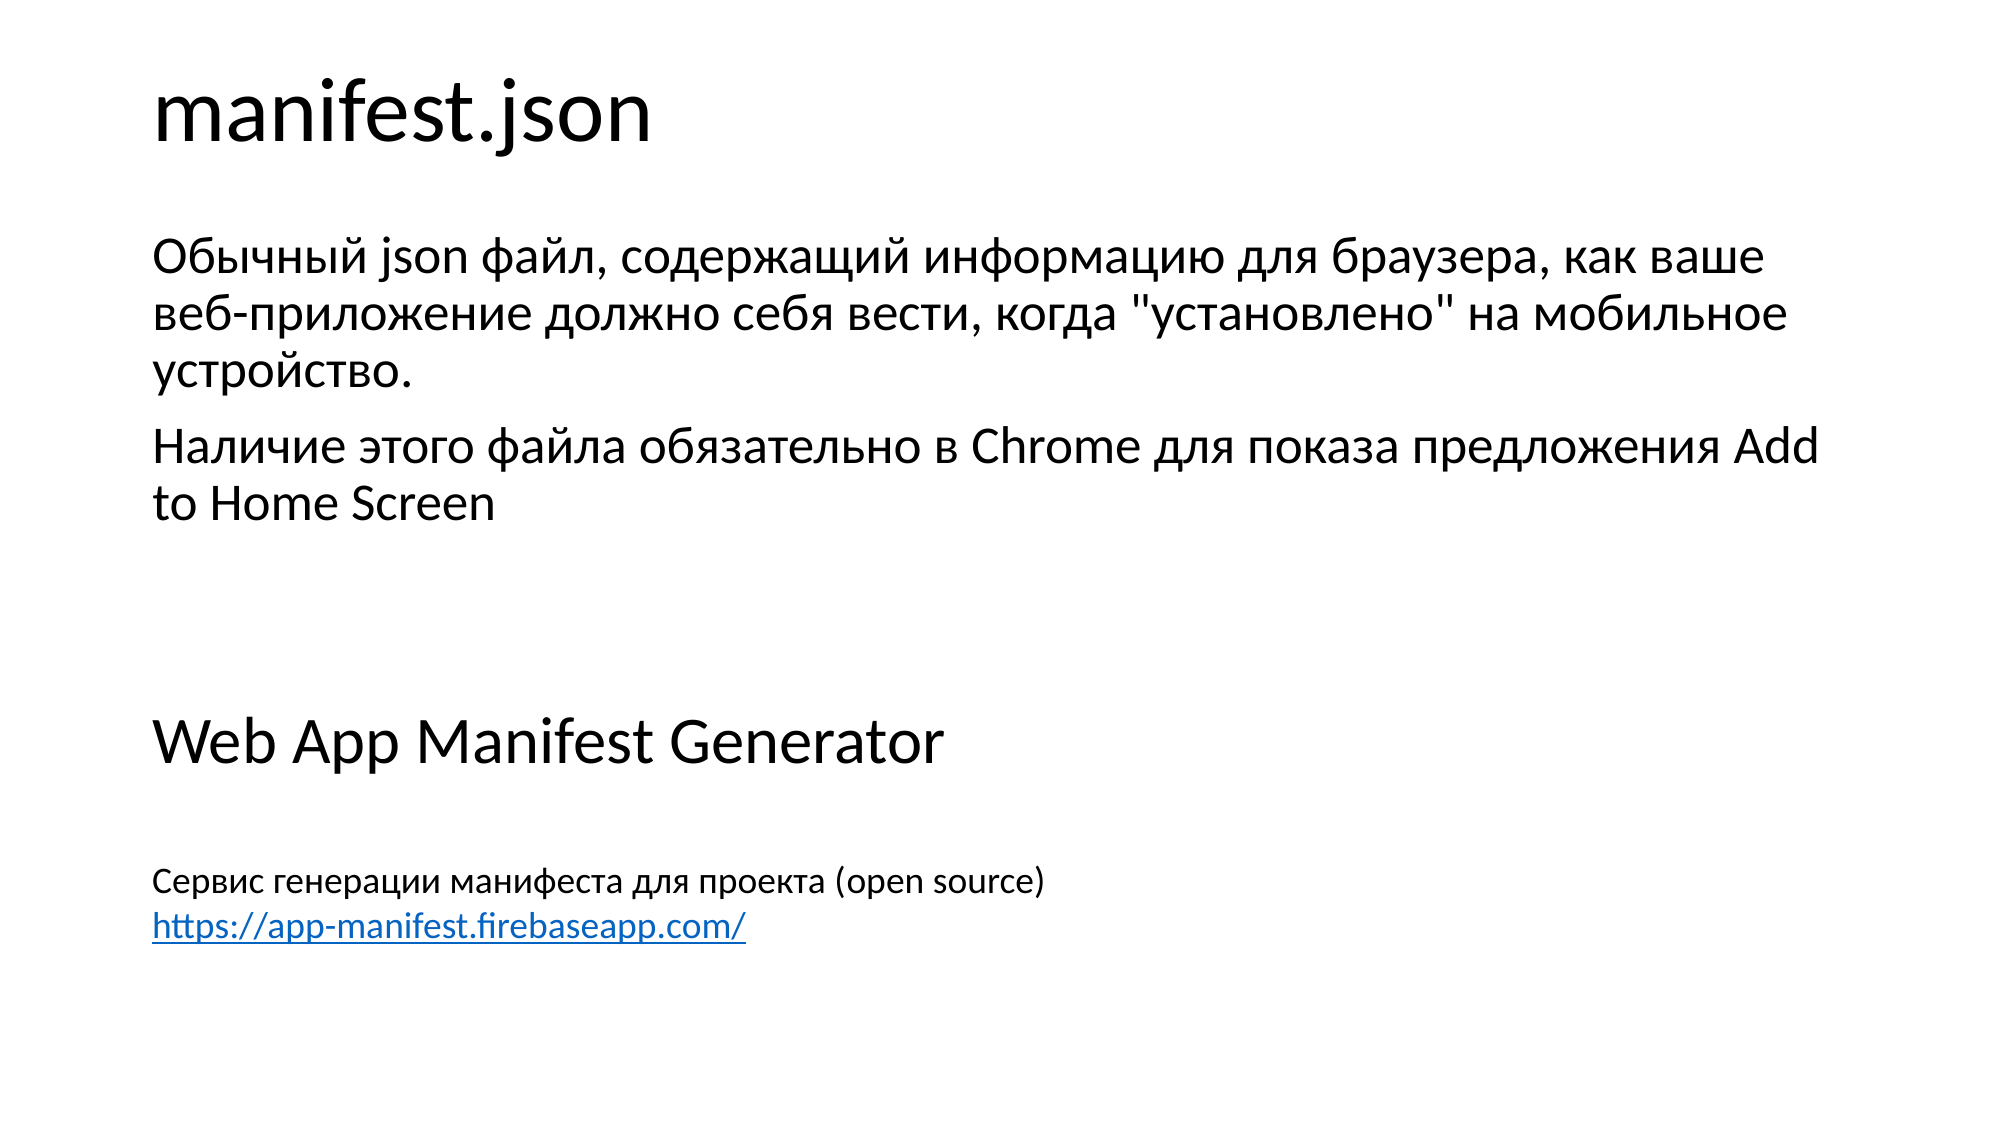

# manifest.json
Обычный json файл, содержащий информацию для браузера, как ваше веб-приложение должно себя вести, когда "установлено" на мобильное устройство.
Наличие этого файла обязательно в Chrome для показа предложения Add to Home Screen

Web App Manifest Generator

Сервис генерации манифеста для проекта (open source)
https://app-manifest.firebaseapp.com/